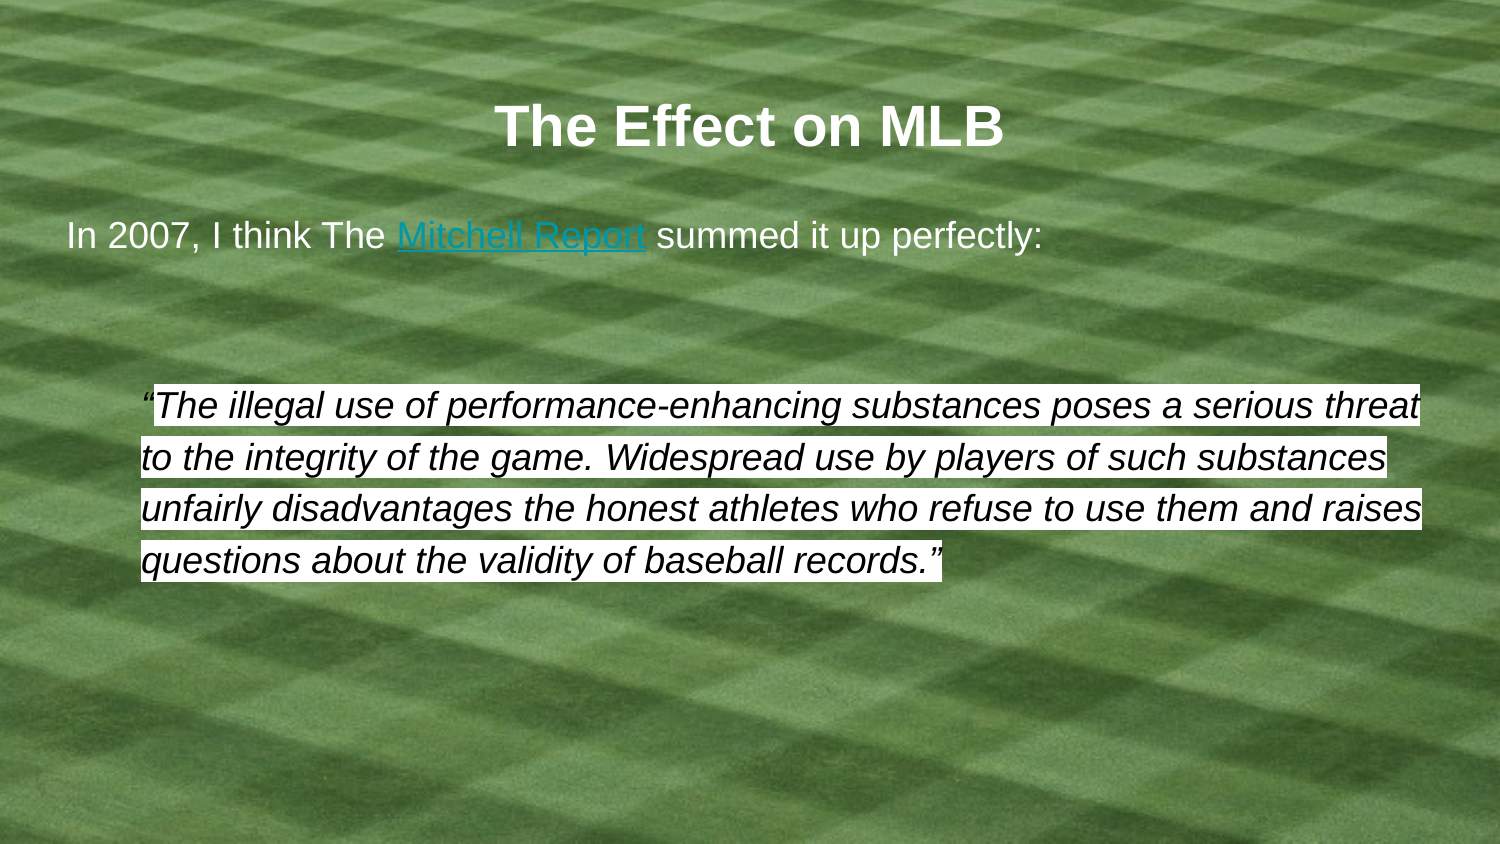

# The Effect on MLB
In 2007, I think The Mitchell Report summed it up perfectly:

“The illegal use of performance-enhancing substances poses a serious threat to the integrity of the game. Widespread use by players of such substances unfairly disadvantages the honest athletes who refuse to use them and raises questions about the validity of baseball records.”